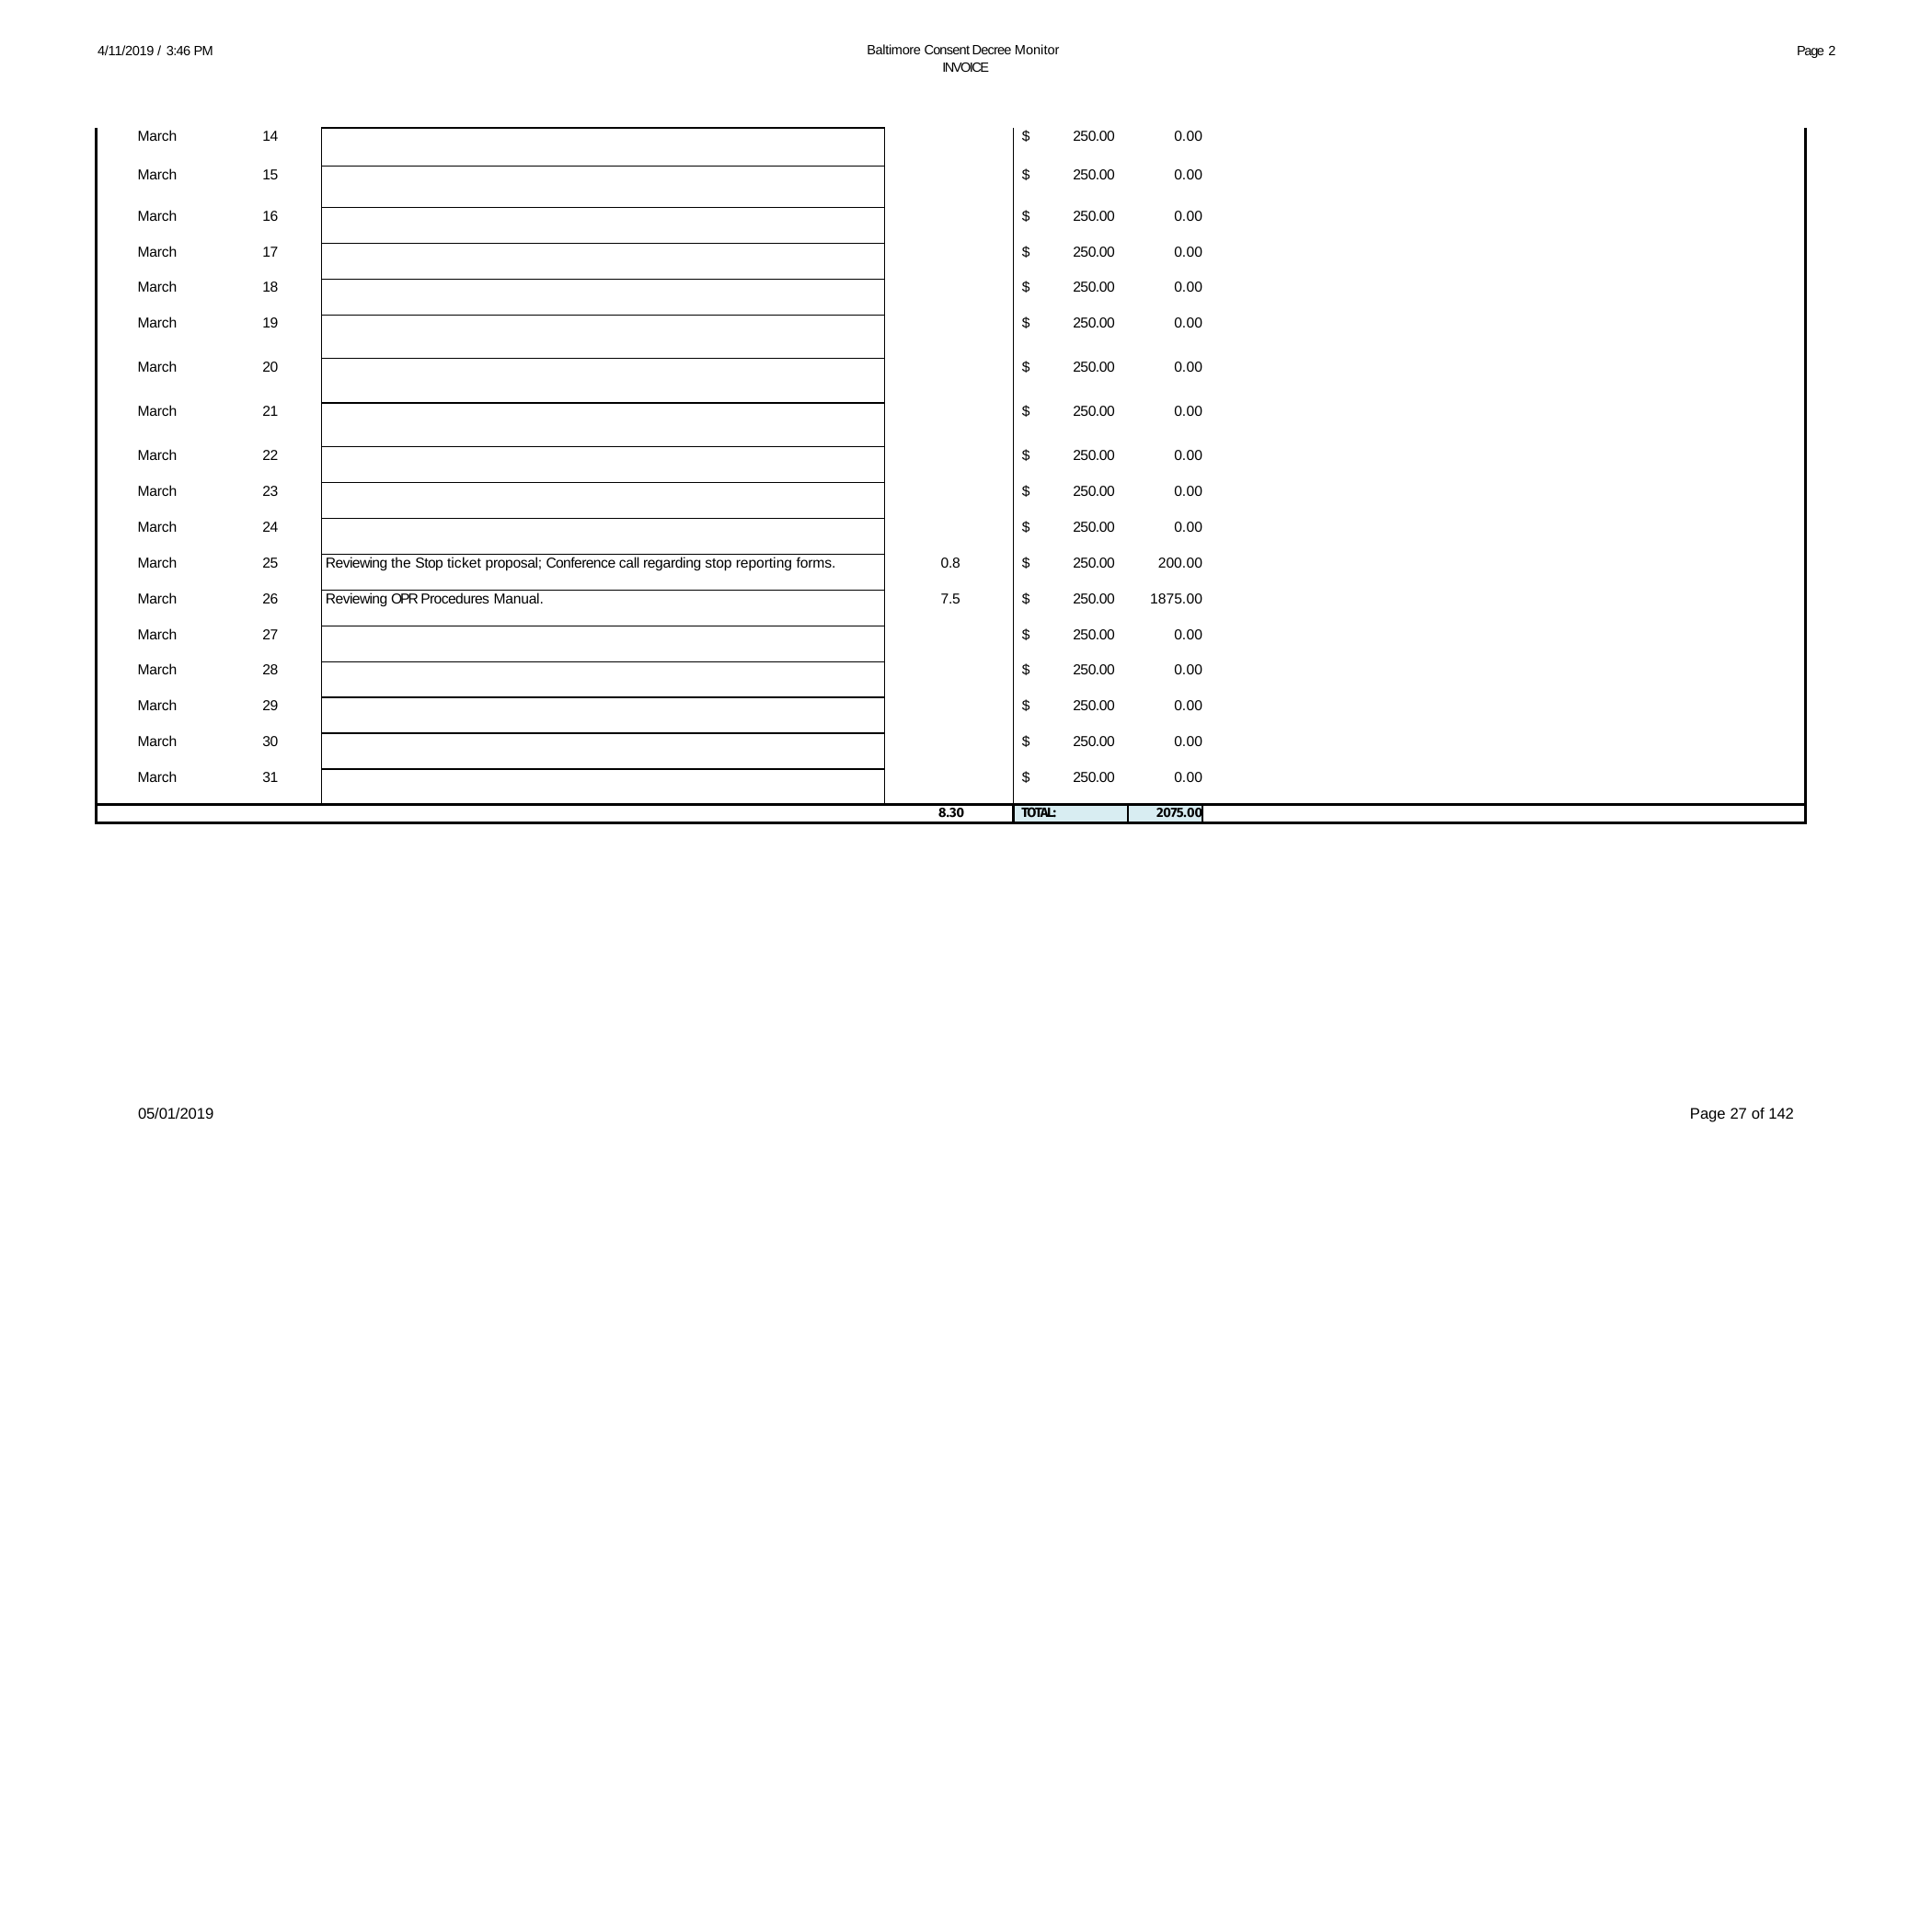

Baltimore Consent Decree Monitor  INVOICE
4/11/2019 / 3:46 PM
Page 2
| March | 14 |  |  | $ 250.00 | 0.00 |  |
| --- | --- | --- | --- | --- | --- | --- |
| March | 15 |  |  | $ 250.00 | 0.00 |  |
| March | 16 |  |  | $ 250.00 | 0.00 |  |
| March | 17 |  |  | $ 250.00 | 0.00 |  |
| March | 18 |  |  | $ 250.00 | 0.00 |  |
| March | 19 |  |  | $ 250.00 | 0.00 |  |
| March | 20 |  |  | $ 250.00 | 0.00 |  |
| March | 21 |  |  | $ 250.00 | 0.00 |  |
| March | 22 |  |  | $ 250.00 | 0.00 |  |
| March | 23 |  |  | $ 250.00 | 0.00 |  |
| March | 24 |  |  | $ 250.00 | 0.00 |  |
| March | 25 | Reviewing the Stop ticket proposal; Conference call regarding stop reporting forms. | 0.8 | $ 250.00 | 200.00 |  |
| March | 26 | Reviewing OPR Procedures Manual. | 7.5 | $ 250.00 | 1875.00 |  |
| March | 27 |  |  | $ 250.00 | 0.00 |  |
| March | 28 |  |  | $ 250.00 | 0.00 |  |
| March | 29 |  |  | $ 250.00 | 0.00 |  |
| March | 30 |  |  | $ 250.00 | 0.00 |  |
| March | 31 |  |  | $ 250.00 | 0.00 |  |
| 8.30 |  |  |  | TOTAL: | 2075.00 |  |
05/01/2019
Page 27 of 142